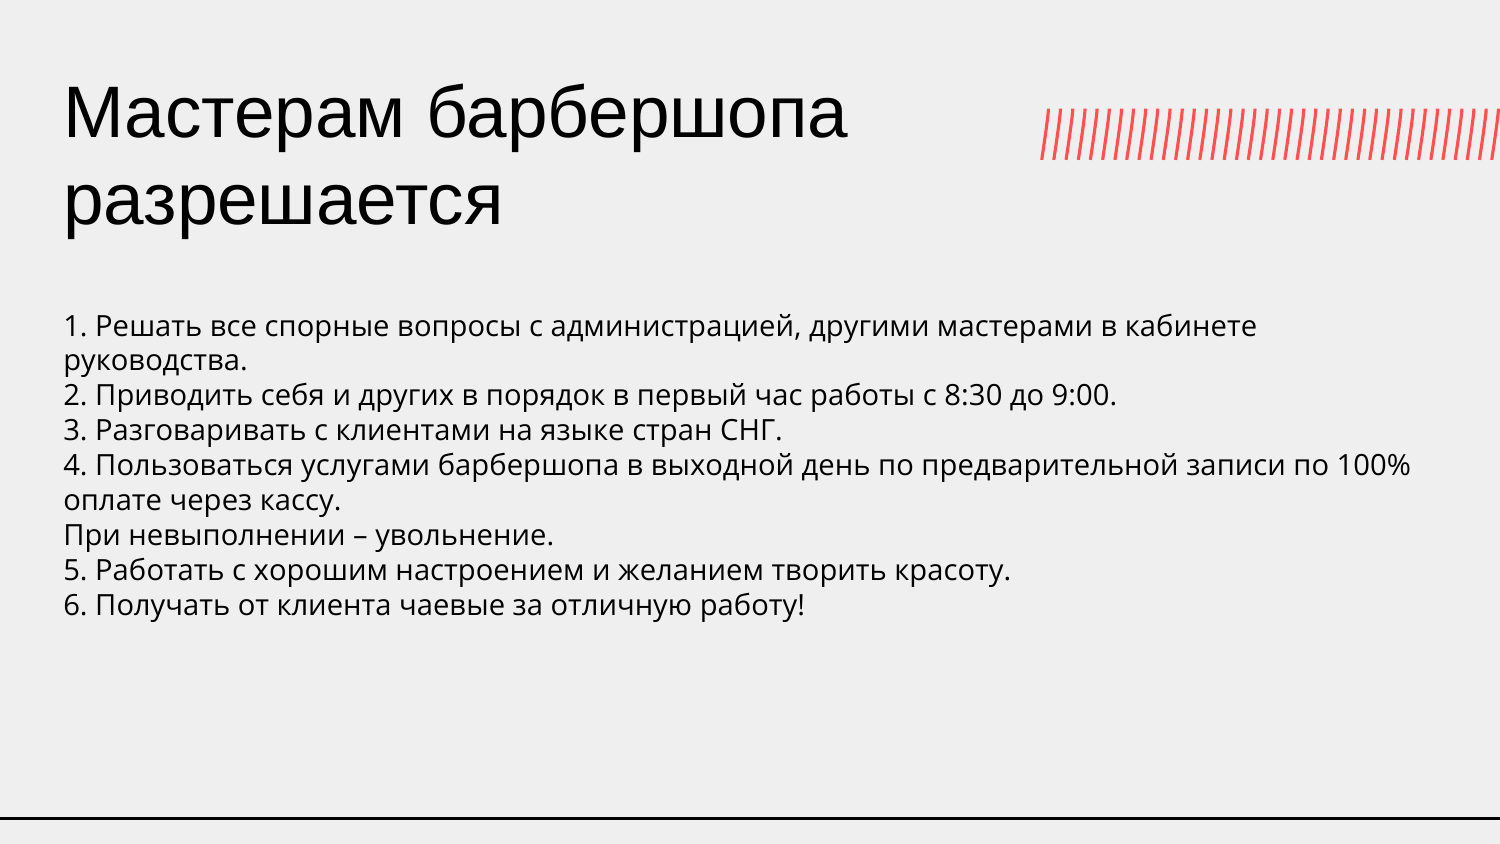

# Мастерам барбершопа разрешается
1. Решать все спорные вопросы с администрацией, другими мастерами в кабинете руководства.
2. Приводить себя и других в порядок в первый час работы с 8:30 до 9:00.
3. Разговаривать с клиентами на языке стран СНГ.
4. Пользоваться услугами барбершопа в выходной день по предварительной записи по 100% оплате через кассу.
При невыполнении – увольнение.
5. Работать с хорошим настроением и желанием творить красоту.
6. Получать от клиента чаевые за отличную работу!